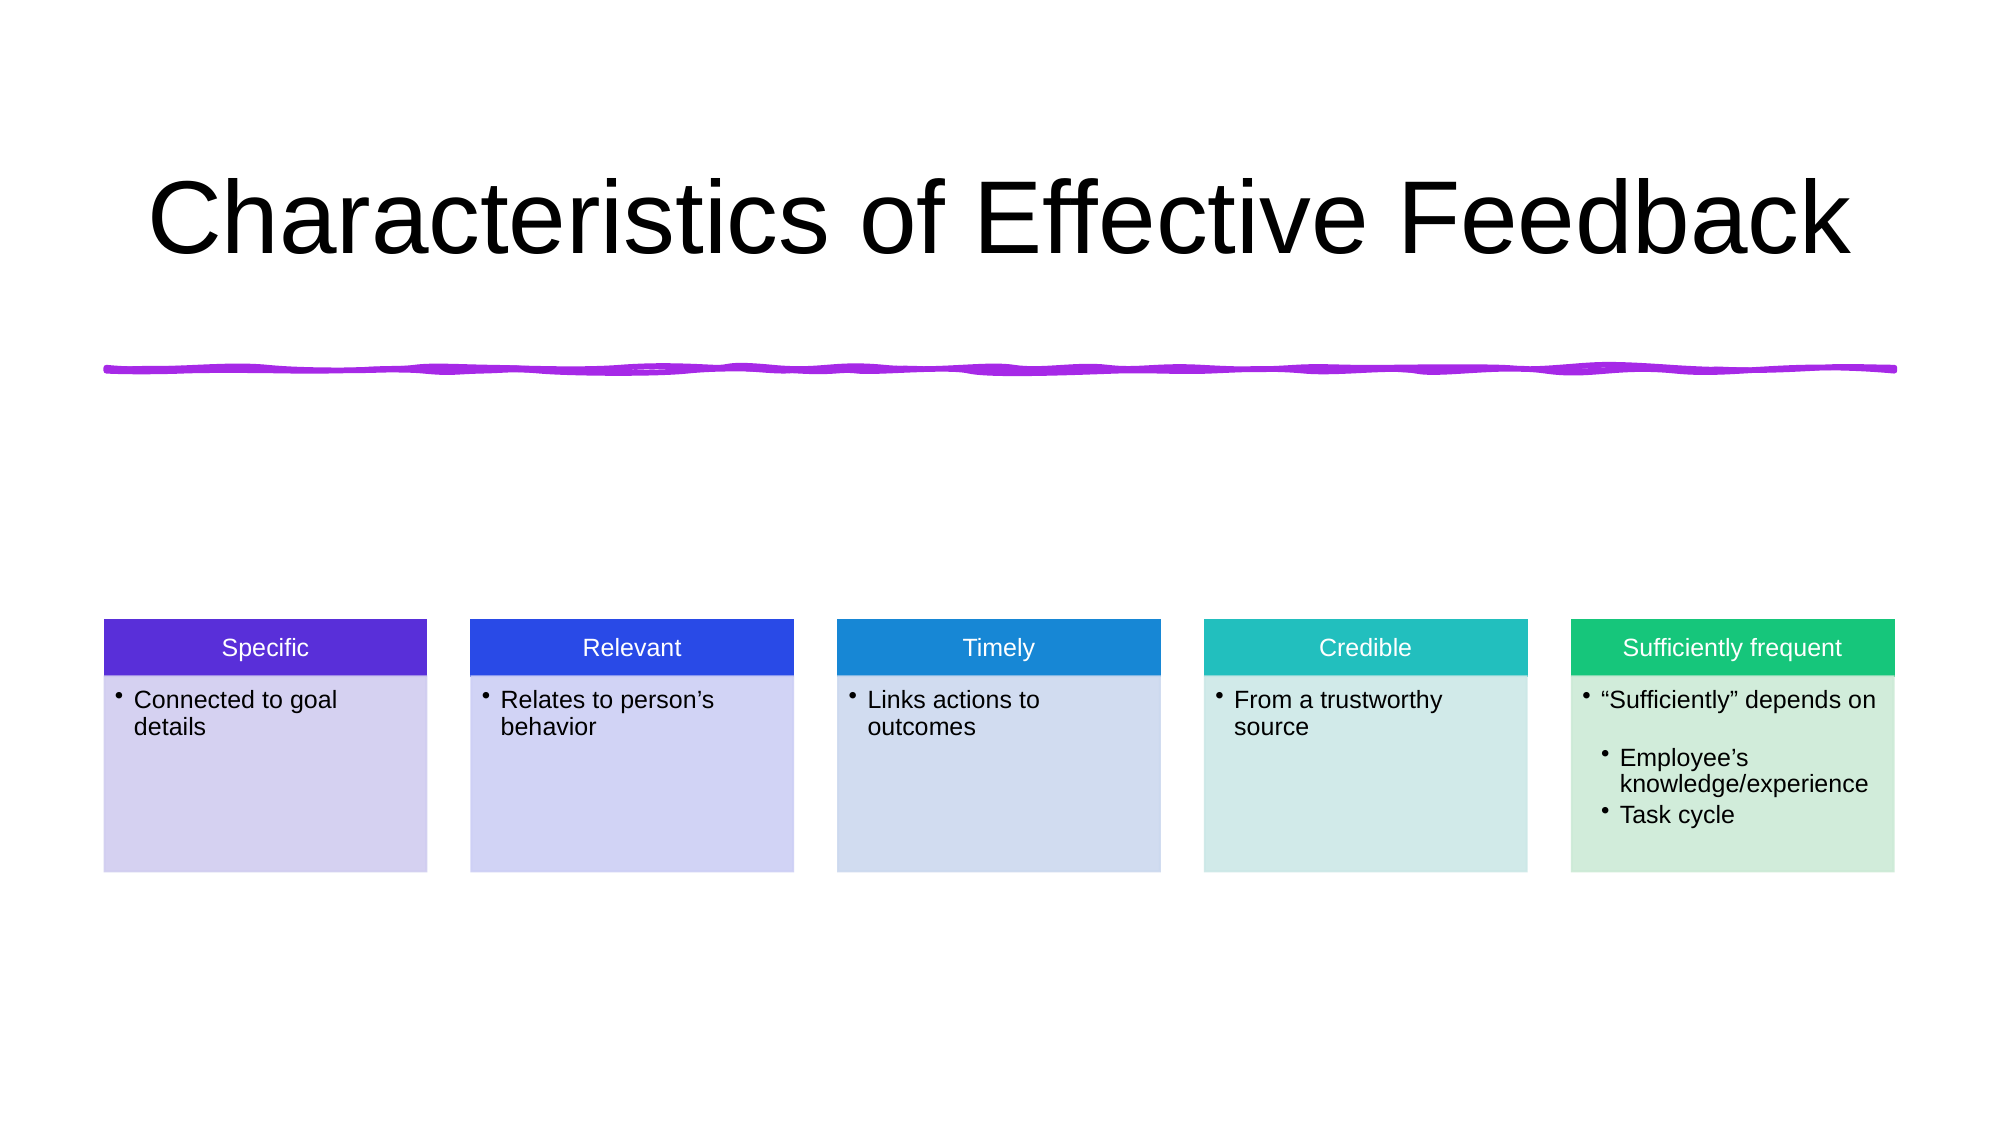

# Characteristics of Effective Feedback

Specific
Connected to goal details
Relevant
Relates to person’s behavior
Timely
Links actions to outcomes
Credible
From a trustworthy source
Sufficiently frequent
“Sufficiently” depends on
Employee’s knowledge/experience
Task cycle